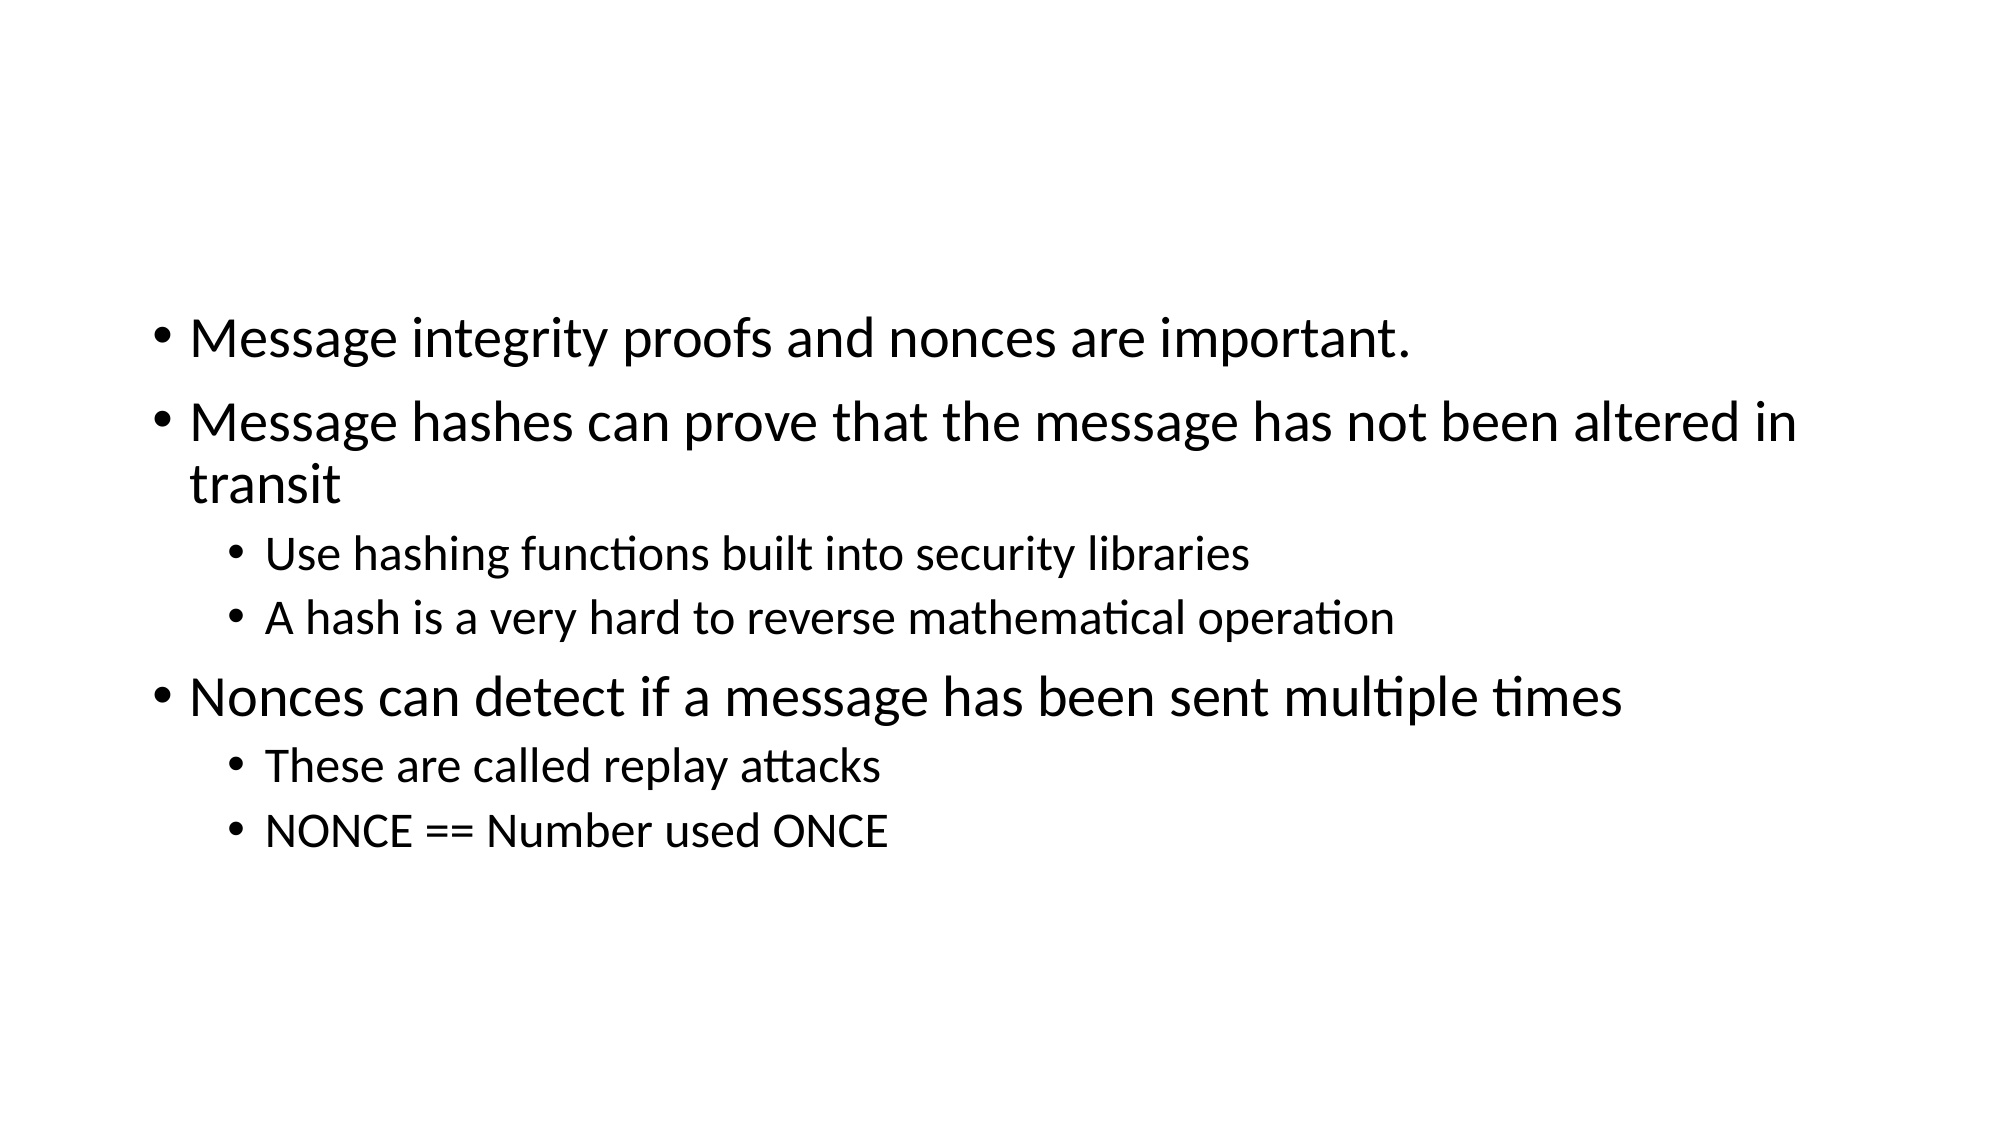

# OAuth2 Network Security Considerations (4/6)
Message integrity proofs and nonces are important.
Message hashes can prove that the message has not been altered in transit
Use hashing functions built into security libraries
A hash is a very hard to reverse mathematical operation
Nonces can detect if a message has been sent multiple times
These are called replay attacks
NONCE == Number used ONCE